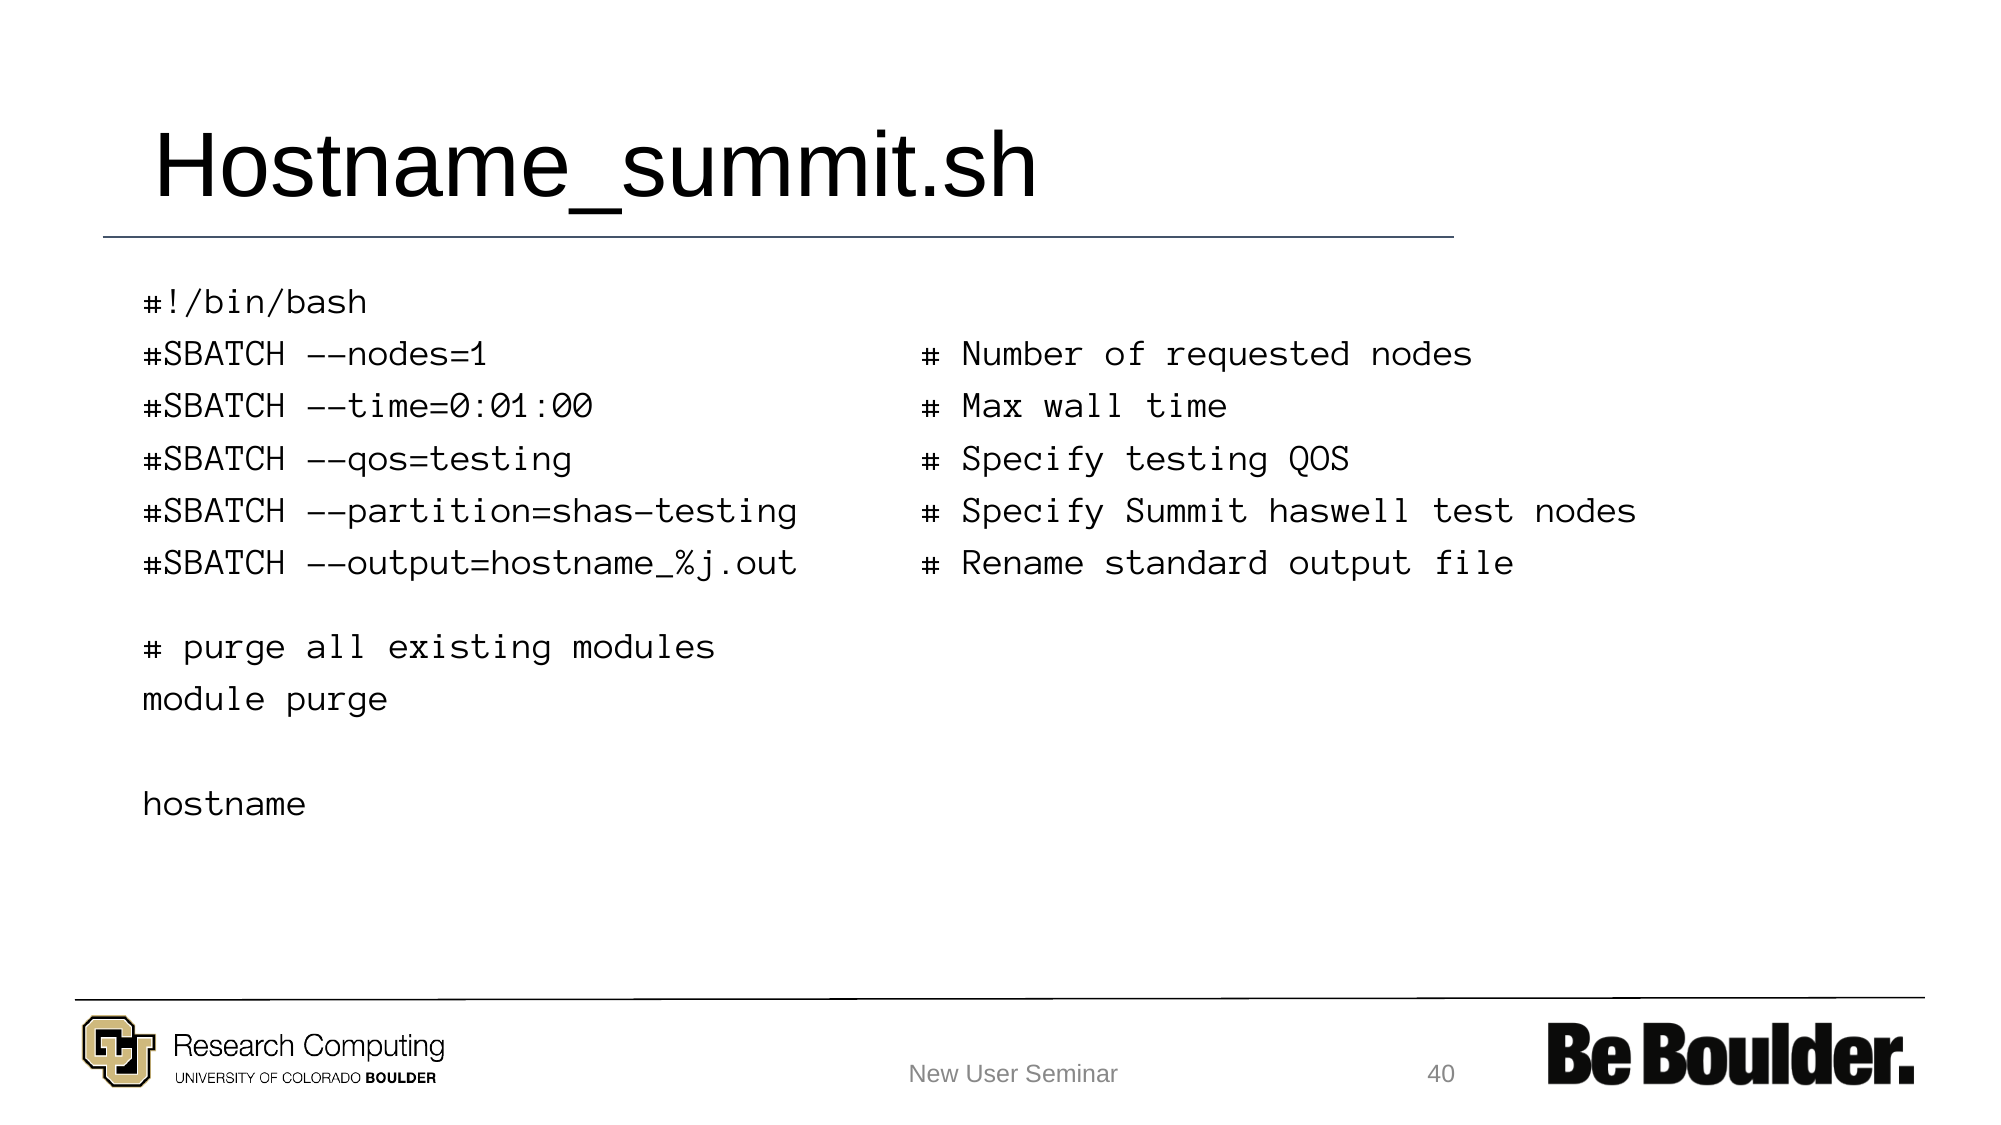

# Hostname_summit.sh
#!/bin/bash
#SBATCH --nodes=1                     # Number of requested nodes
#SBATCH --time=0:01:00                # Max wall time
#SBATCH --qos=testing                 # Specify testing QOS
#SBATCH --partition=shas-testing      # Specify Summit haswell test nodes
#SBATCH --output=hostname_%j.out      # Rename standard output file
# purge all existing modules
module purge

hostname
New User Seminar
40